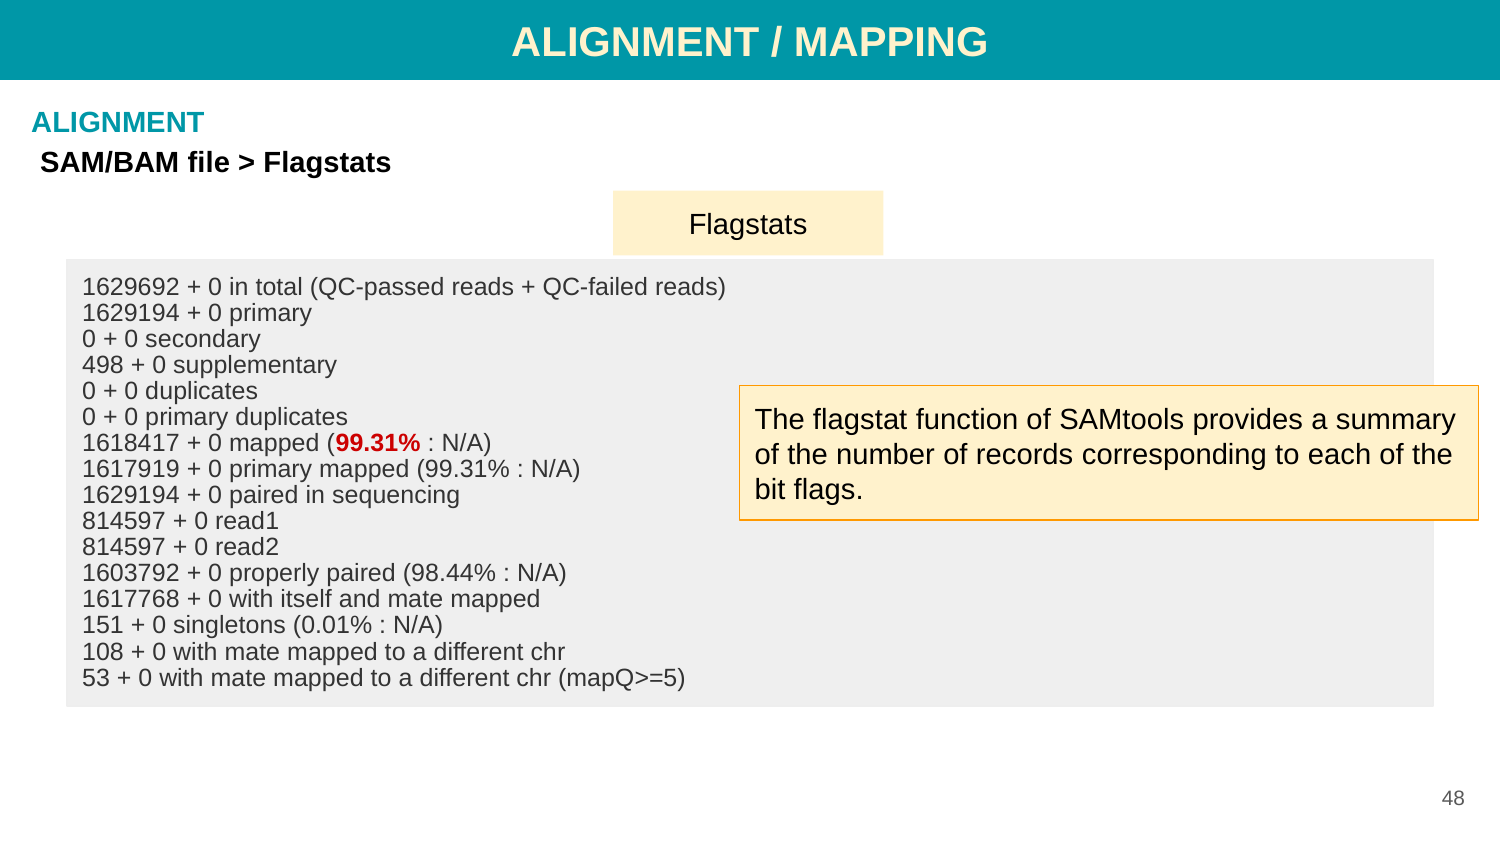

ALIGNMENT / MAPPING
ALIGNMENT
SAM/BAM file > Flagstats
Flagstats
1629692 + 0 in total (QC-passed reads + QC-failed reads)
1629194 + 0 primary
0 + 0 secondary
498 + 0 supplementary
0 + 0 duplicates
0 + 0 primary duplicates
1618417 + 0 mapped (99.31% : N/A)
1617919 + 0 primary mapped (99.31% : N/A)
1629194 + 0 paired in sequencing
814597 + 0 read1
814597 + 0 read2
1603792 + 0 properly paired (98.44% : N/A)
1617768 + 0 with itself and mate mapped
151 + 0 singletons (0.01% : N/A)
108 + 0 with mate mapped to a different chr
53 + 0 with mate mapped to a different chr (mapQ>=5)
The flagstat function of SAMtools provides a summary of the number of records corresponding to each of the bit flags.
48